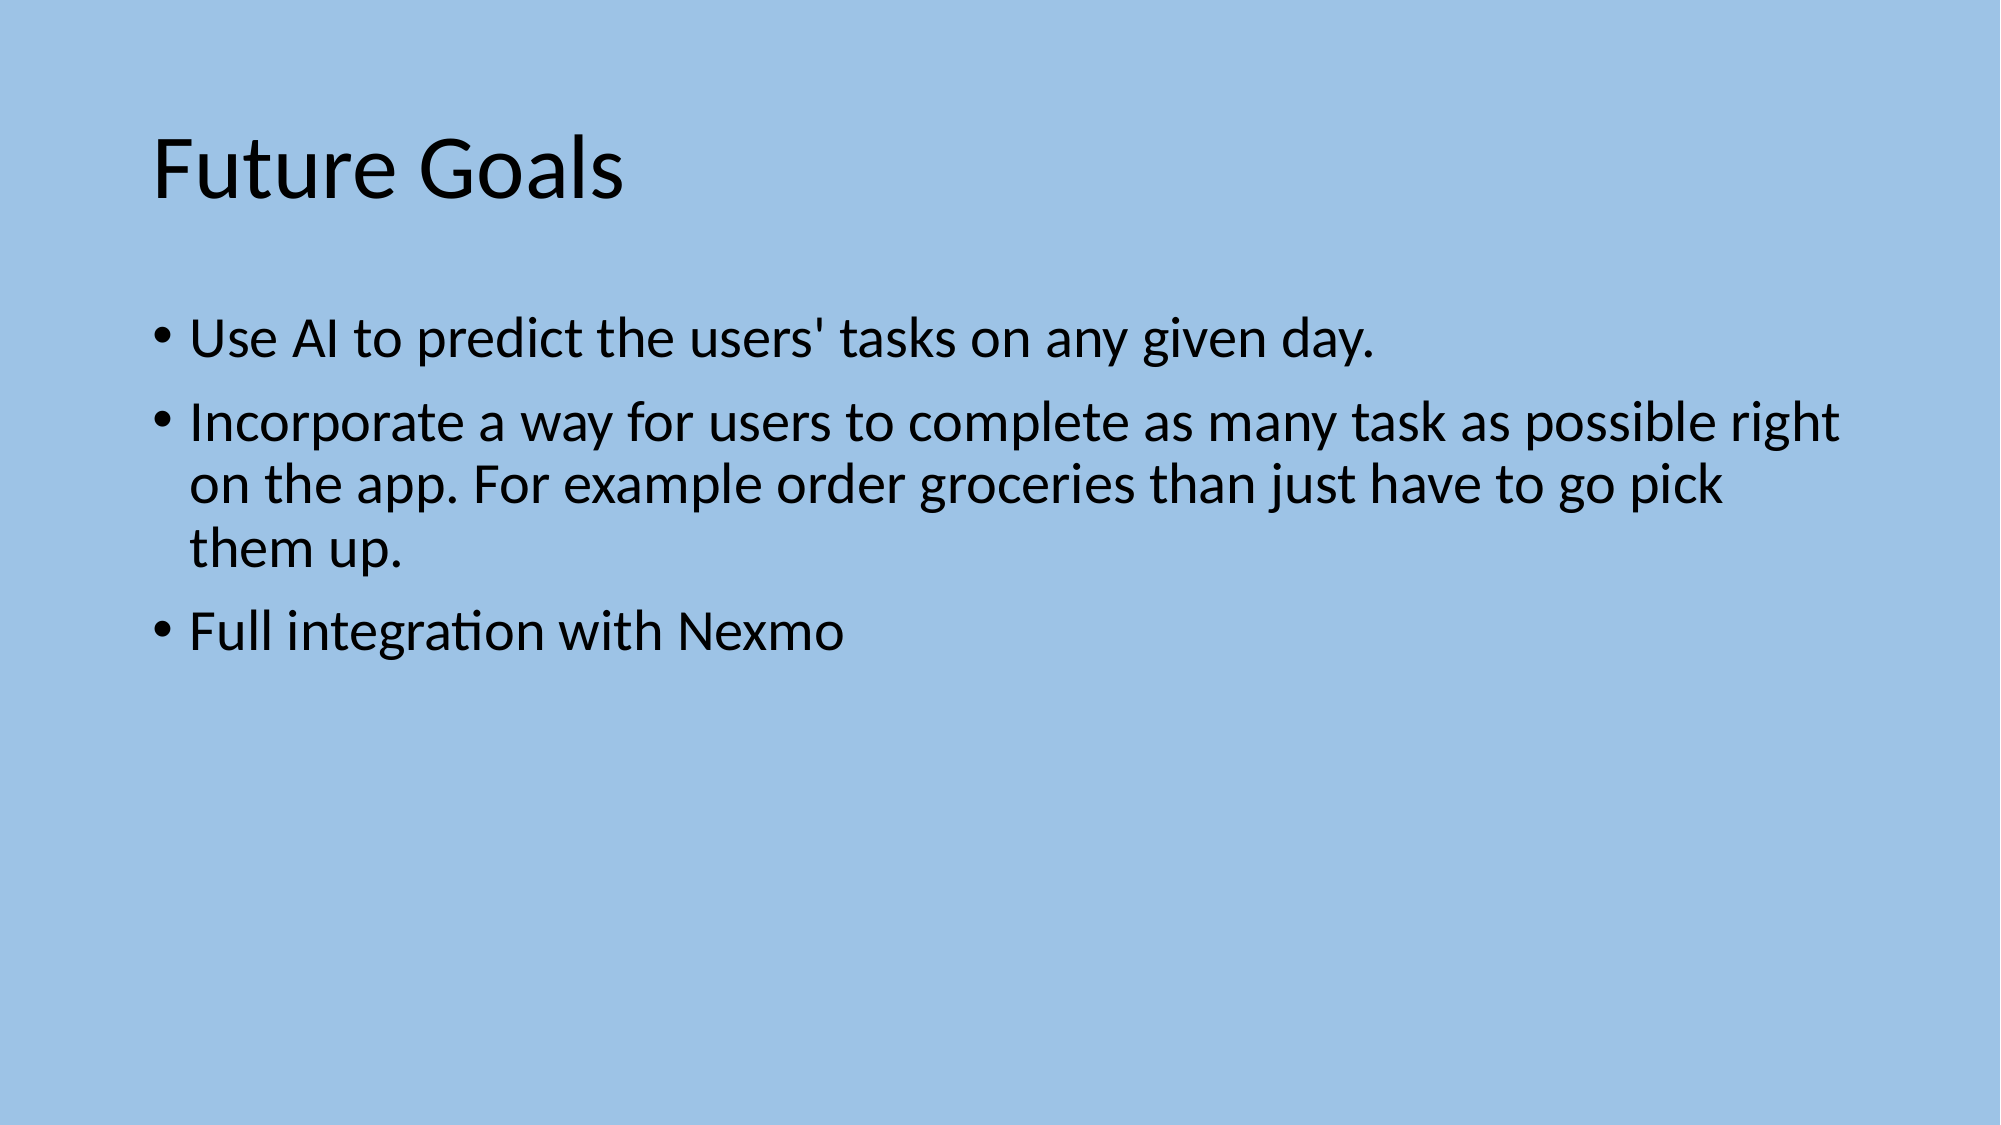

# Future Goals
Use AI to predict the users' tasks on any given day.
Incorporate a way for users to complete as many task as possible right on the app. For example order groceries than just have to go pick them up.
Full integration with Nexmo